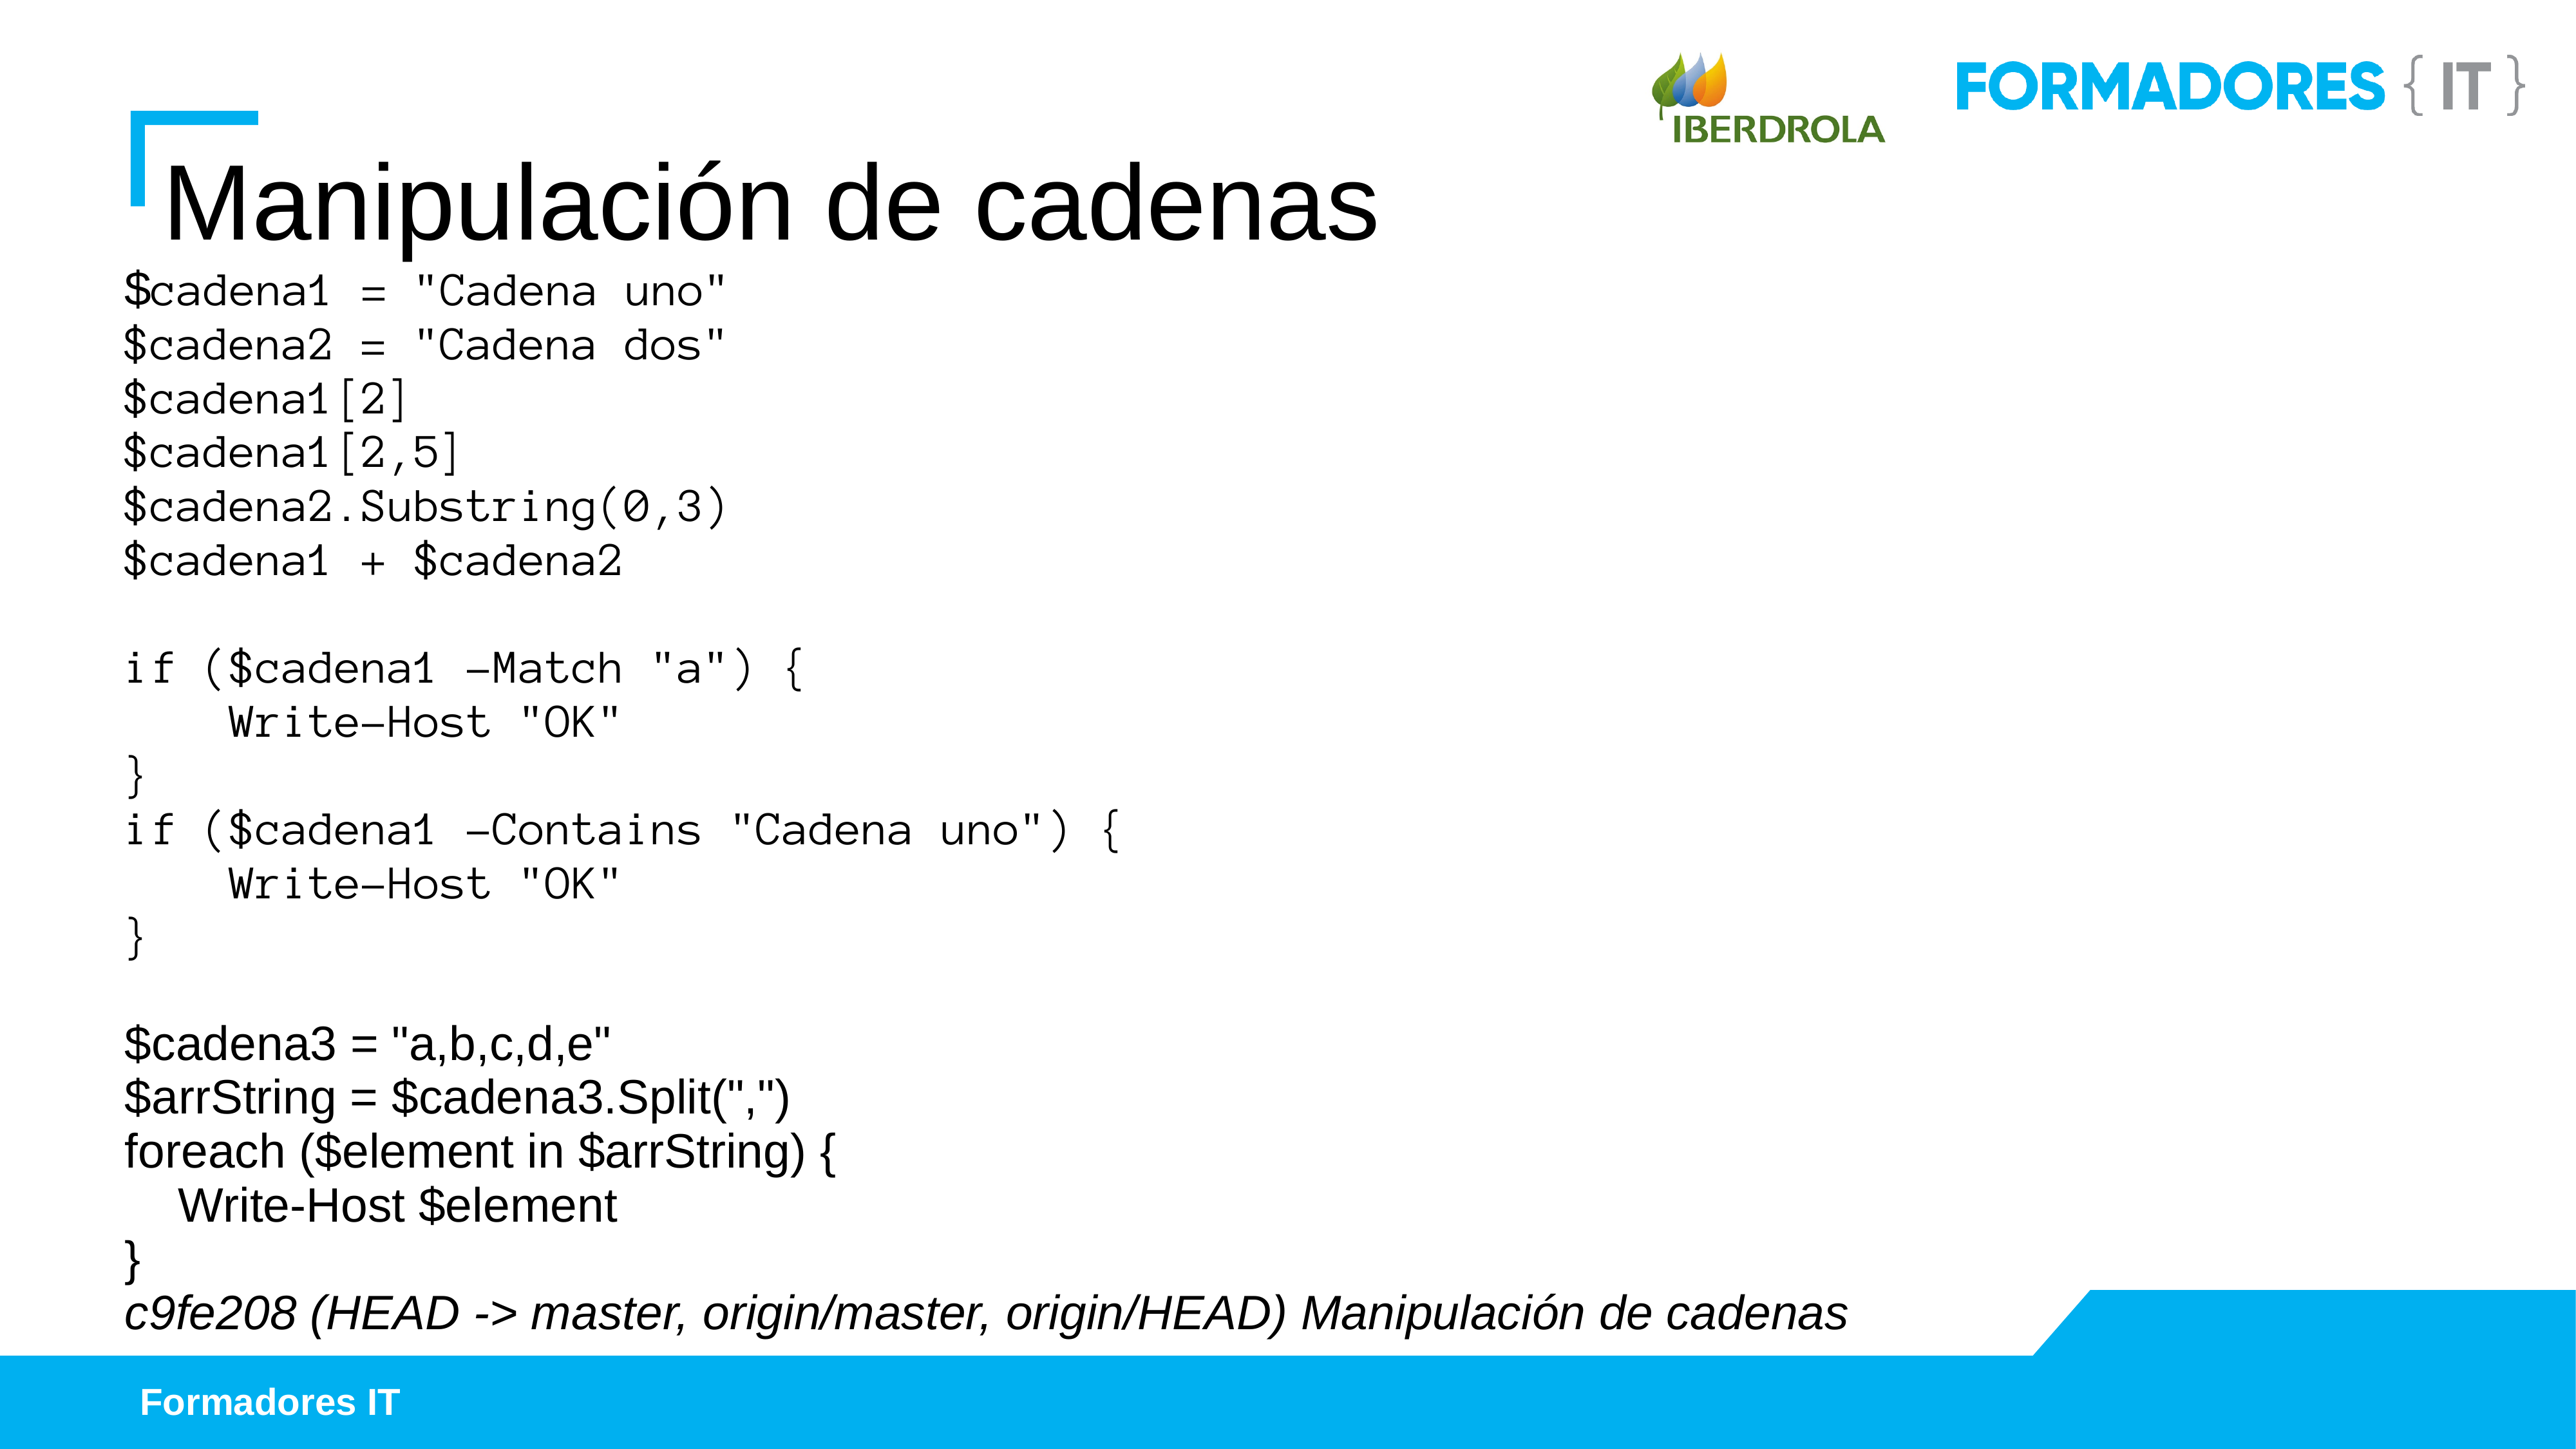

Manipulación de cadenas
$cadena1 = "Cadena uno"
$cadena2 = "Cadena dos"
$cadena1[2]
$cadena1[2,5]
$cadena2.Substring(0,3)
$cadena1 + $cadena2

if ($cadena1 -Match "a") {
    Write-Host "OK"
}
if ($cadena1 -Contains "Cadena uno") {
    Write-Host "OK"
}

$cadena3 = "a,b,c,d,e"
$arrString = $cadena3.Split(",")
foreach ($element in $arrString) {
    Write-Host $element
}
c9fe208 (HEAD -> master, origin/master, origin/HEAD) Manipulación de cadenas